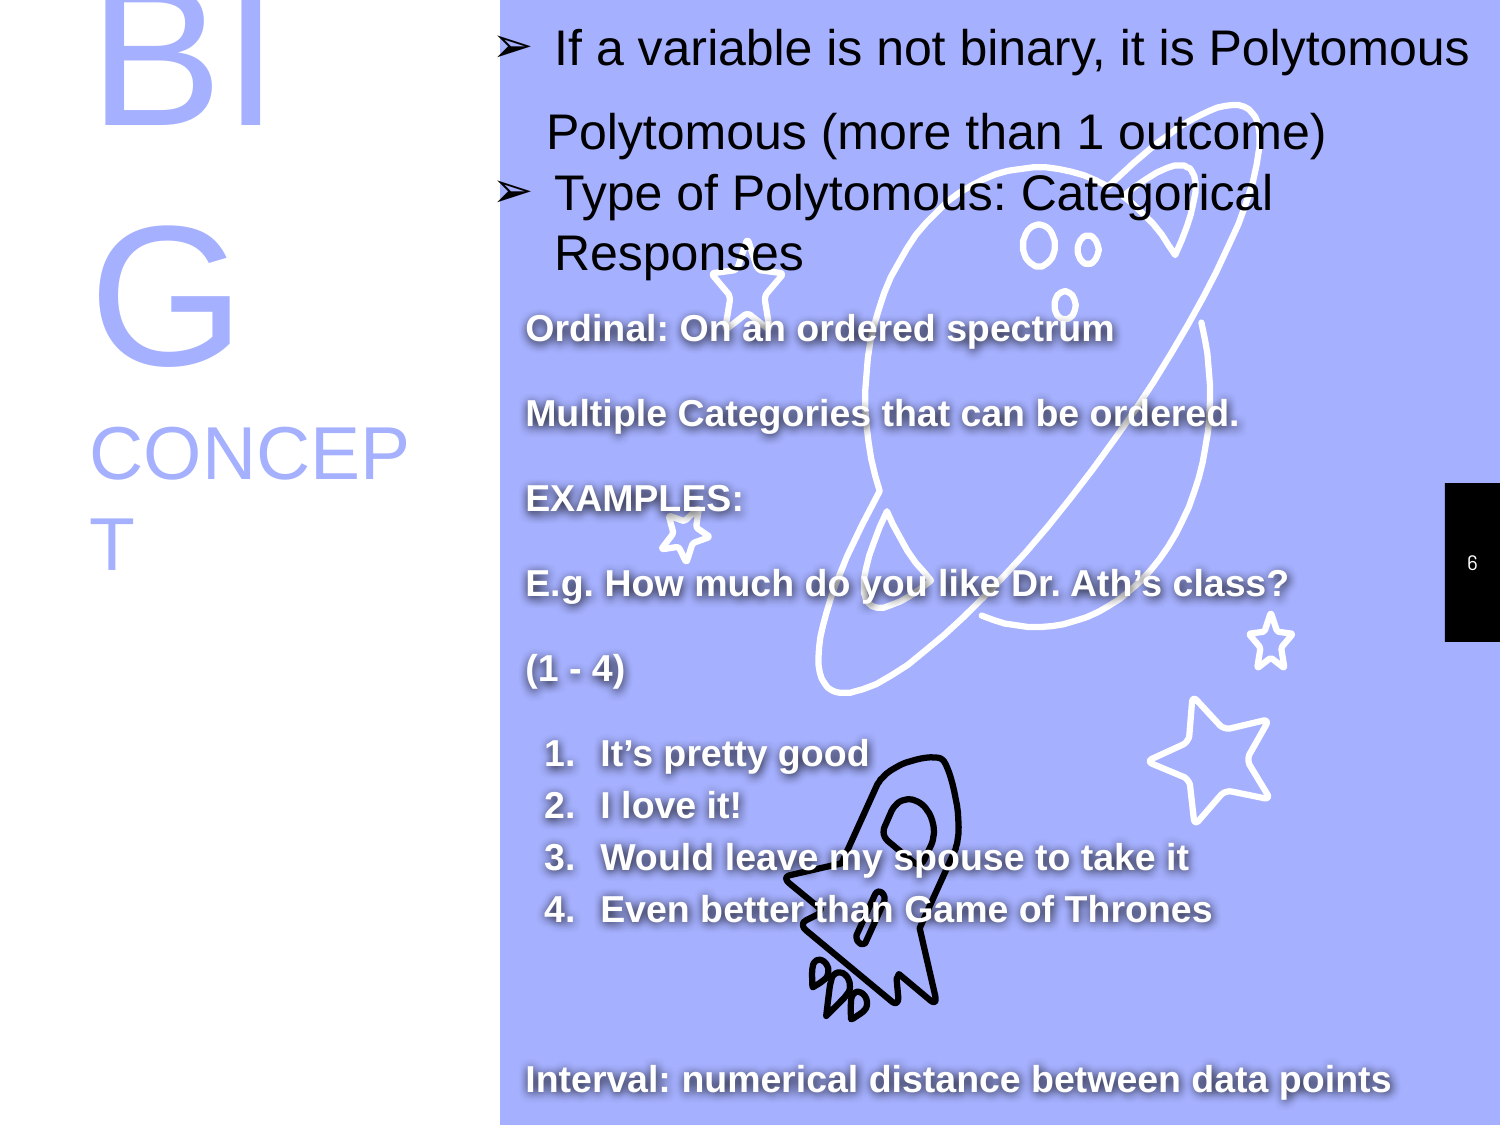

If a variable is not binary, it is Polytomous

Polytomous (more than 1 outcome)

Type of Polytomous: Categorical Responses

Ordinal: On an ordered spectrum
Multiple Categories that can be ordered.
EXAMPLES:
E.g. How much do you like Dr. Ath’s class?
(1 - 4)
It’s pretty good
I love it!
Would leave my spouse to take it
Even better than Game of Thrones

Interval: numerical distance between data points

BIG CONCEPT
6